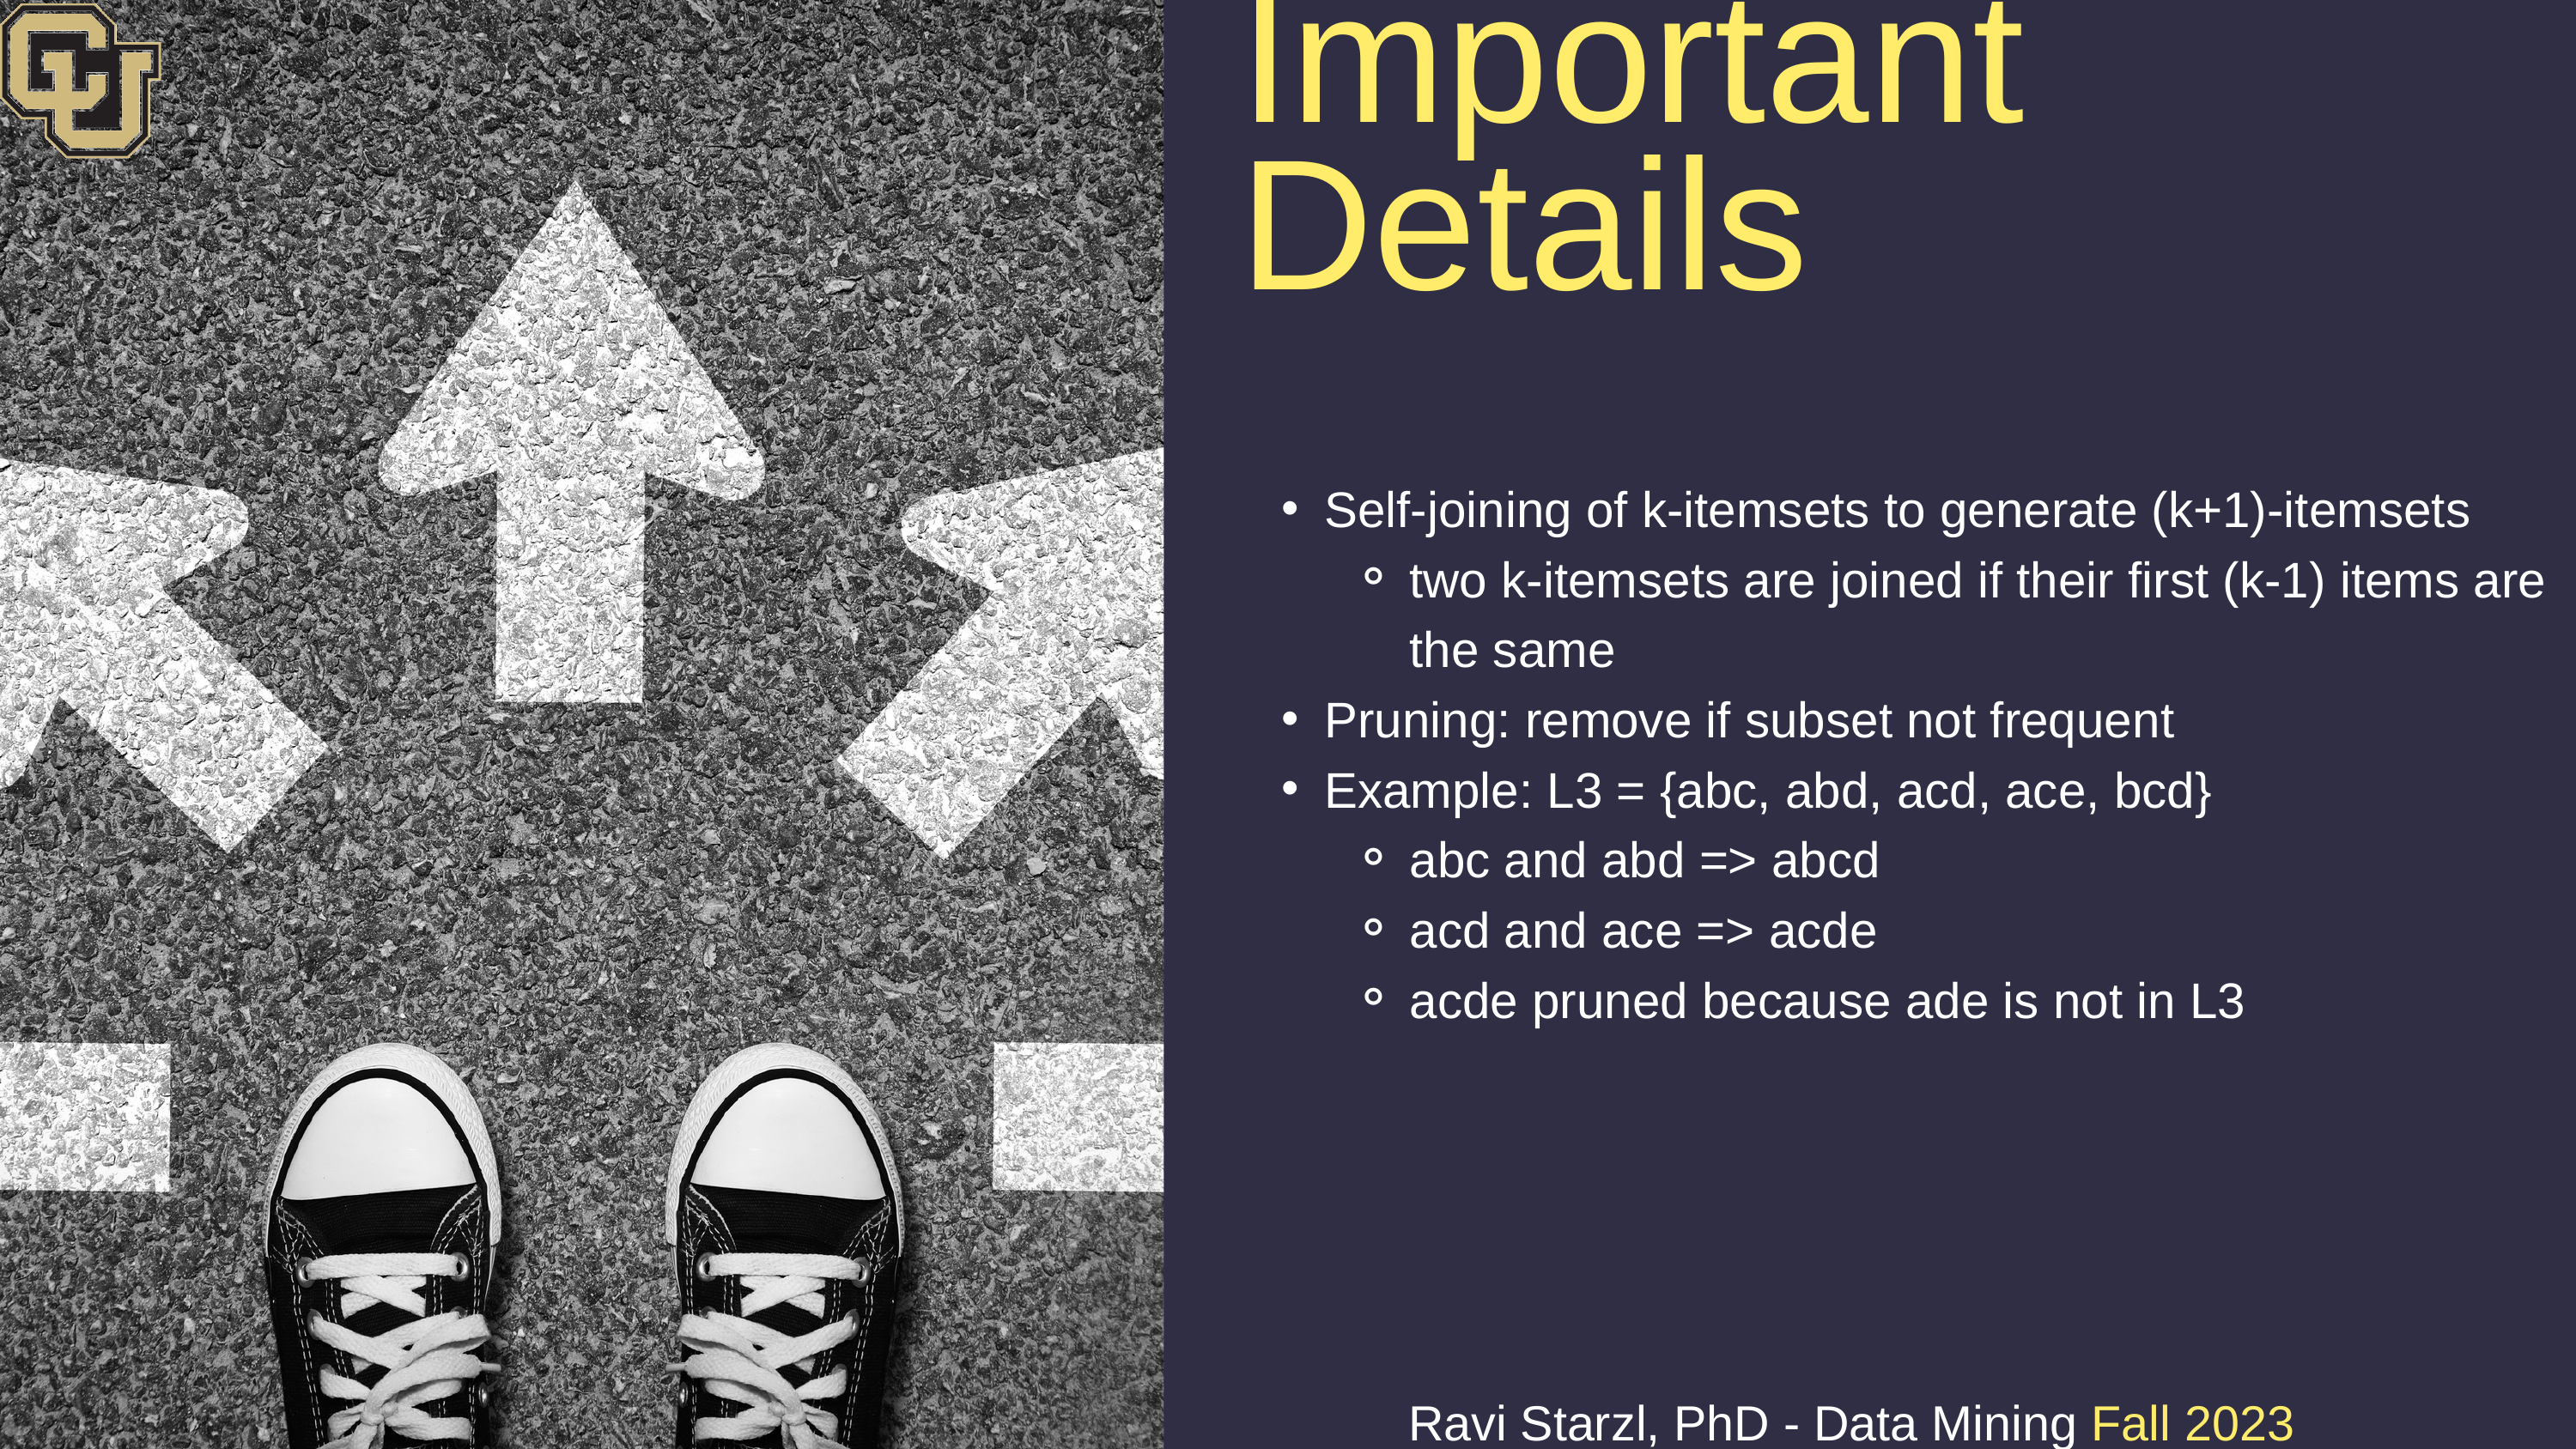

Important Details
Self-joining of k-itemsets to generate (k+1)-itemsets
two k-itemsets are joined if their first (k-1) items are the same
Pruning: remove if subset not frequent
Example: L3 = {abc, abd, acd, ace, bcd}
abc and abd => abcd
acd and ace => acde
acde pruned because ade is not in L3
Ravi Starzl, PhD - Data Mining Fall 2023